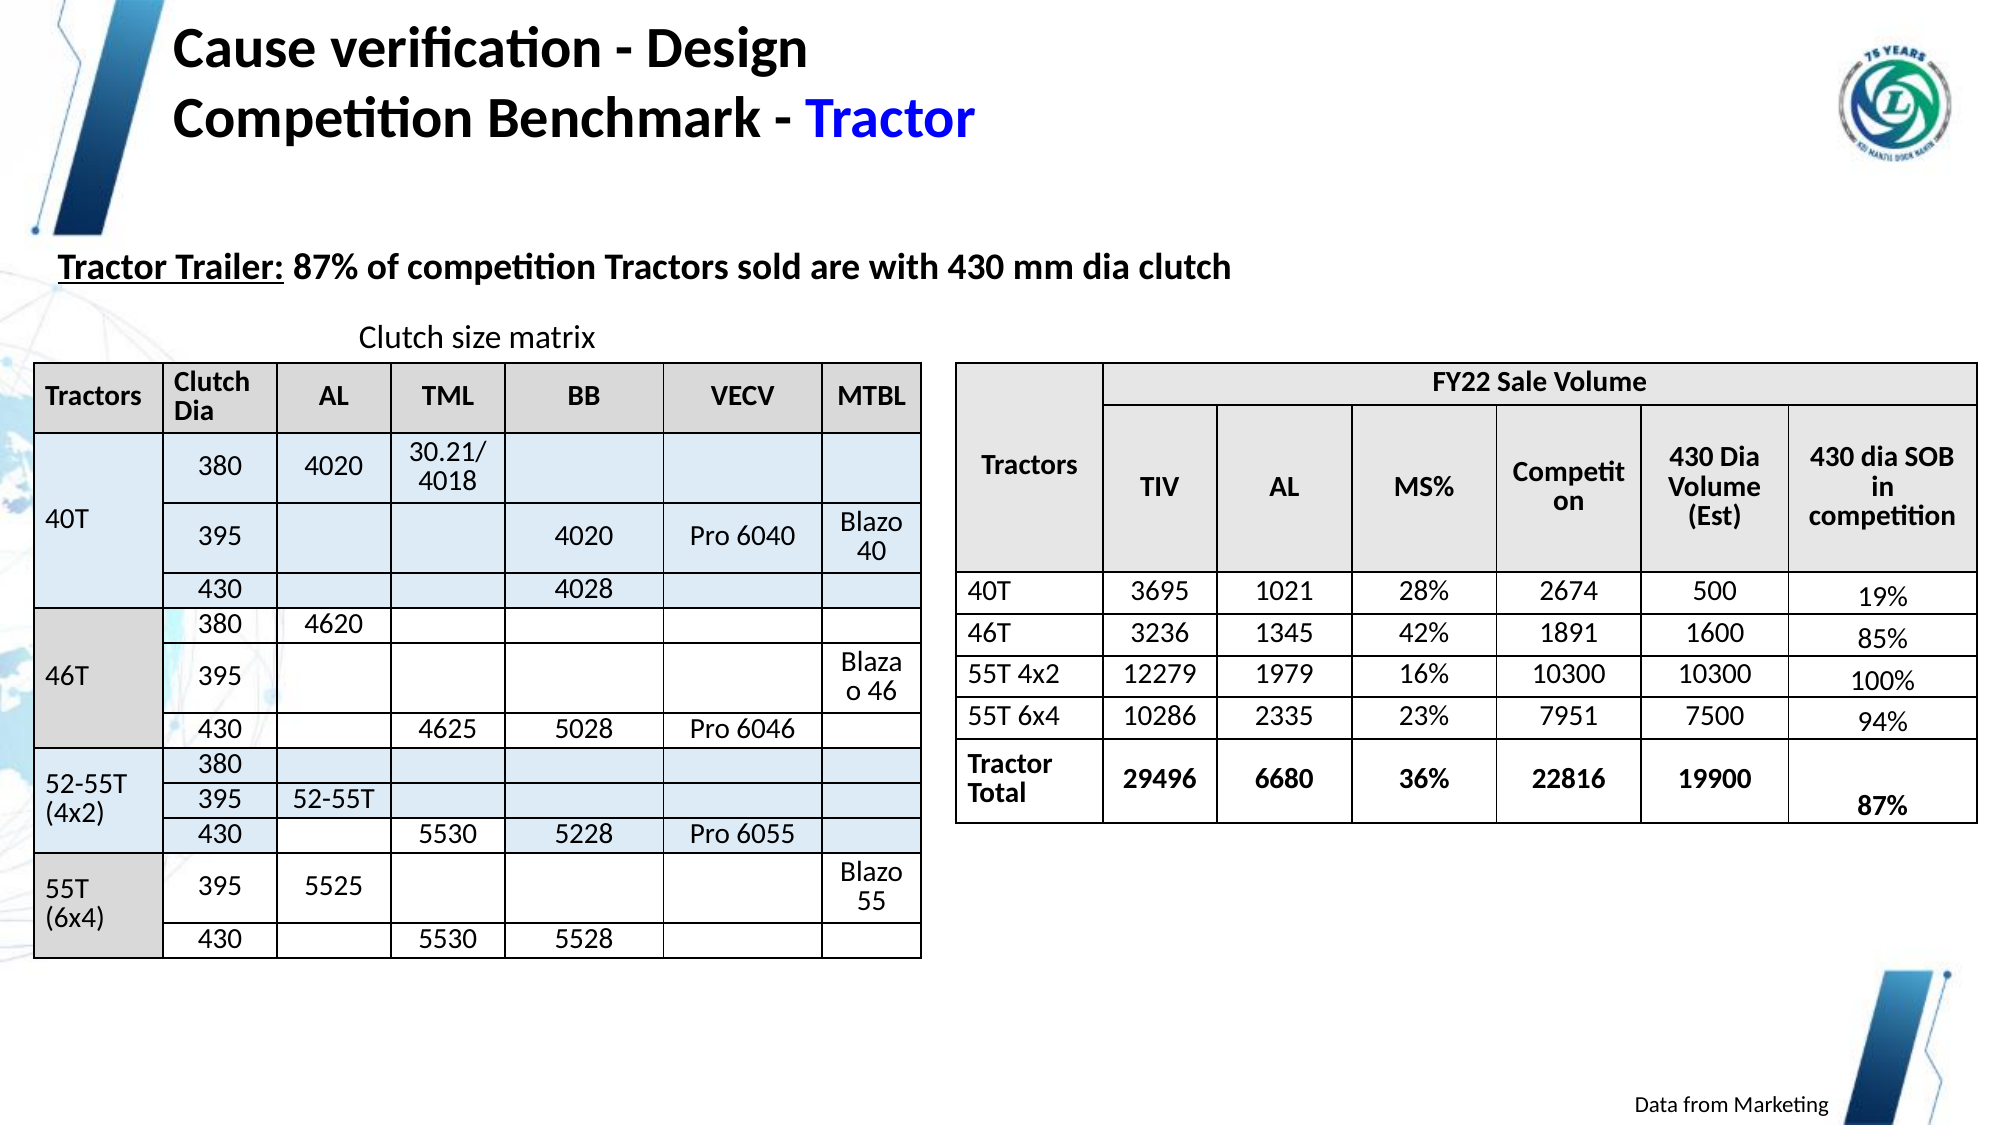

Cause verification - Design
Competition Benchmark - Tractor
Tractor Trailer: 87% of competition Tractors sold are with 430 mm dia clutch
Clutch size matrix
| Tractors | FY22 Sale Volume |  |  |  |  |  |
| --- | --- | --- | --- | --- | --- | --- |
|  | TIV | AL | MS% | Competiton | 430 Dia Volume (Est) | 430 dia SOB in competition |
| 40T | 3695 | 1021 | 28% | 2674 | 500 | 19% |
| 46T | 3236 | 1345 | 42% | 1891 | 1600 | 85% |
| 55T 4x2 | 12279 | 1979 | 16% | 10300 | 10300 | 100% |
| 55T 6x4 | 10286 | 2335 | 23% | 7951 | 7500 | 94% |
| Tractor Total | 29496 | 6680 | 36% | 22816 | 19900 | 87% |
| Tractors | Clutch Dia | AL | TML | BB | VECV | MTBL |
| --- | --- | --- | --- | --- | --- | --- |
| 40T | 380 | 4020 | 30.21/ 4018 |  |  |  |
|  | 395 |  |  | 4020 | Pro 6040 | Blazo 40 |
|  | 430 |  |  | 4028 |  |  |
| 46T | 380 | 4620 |  |  |  |  |
|  | 395 |  |  |  |  | Blazao 46 |
|  | 430 |  | 4625 | 5028 | Pro 6046 |  |
| 52-55T (4x2) | 380 |  |  |  |  |  |
|  | 395 | 52-55T |  |  |  |  |
|  | 430 |  | 5530 | 5228 | Pro 6055 |  |
| 55T (6x4) | 395 | 5525 |  |  |  | Blazo 55 |
|  | 430 |  | 5530 | 5528 |  |  |
Data from Marketing